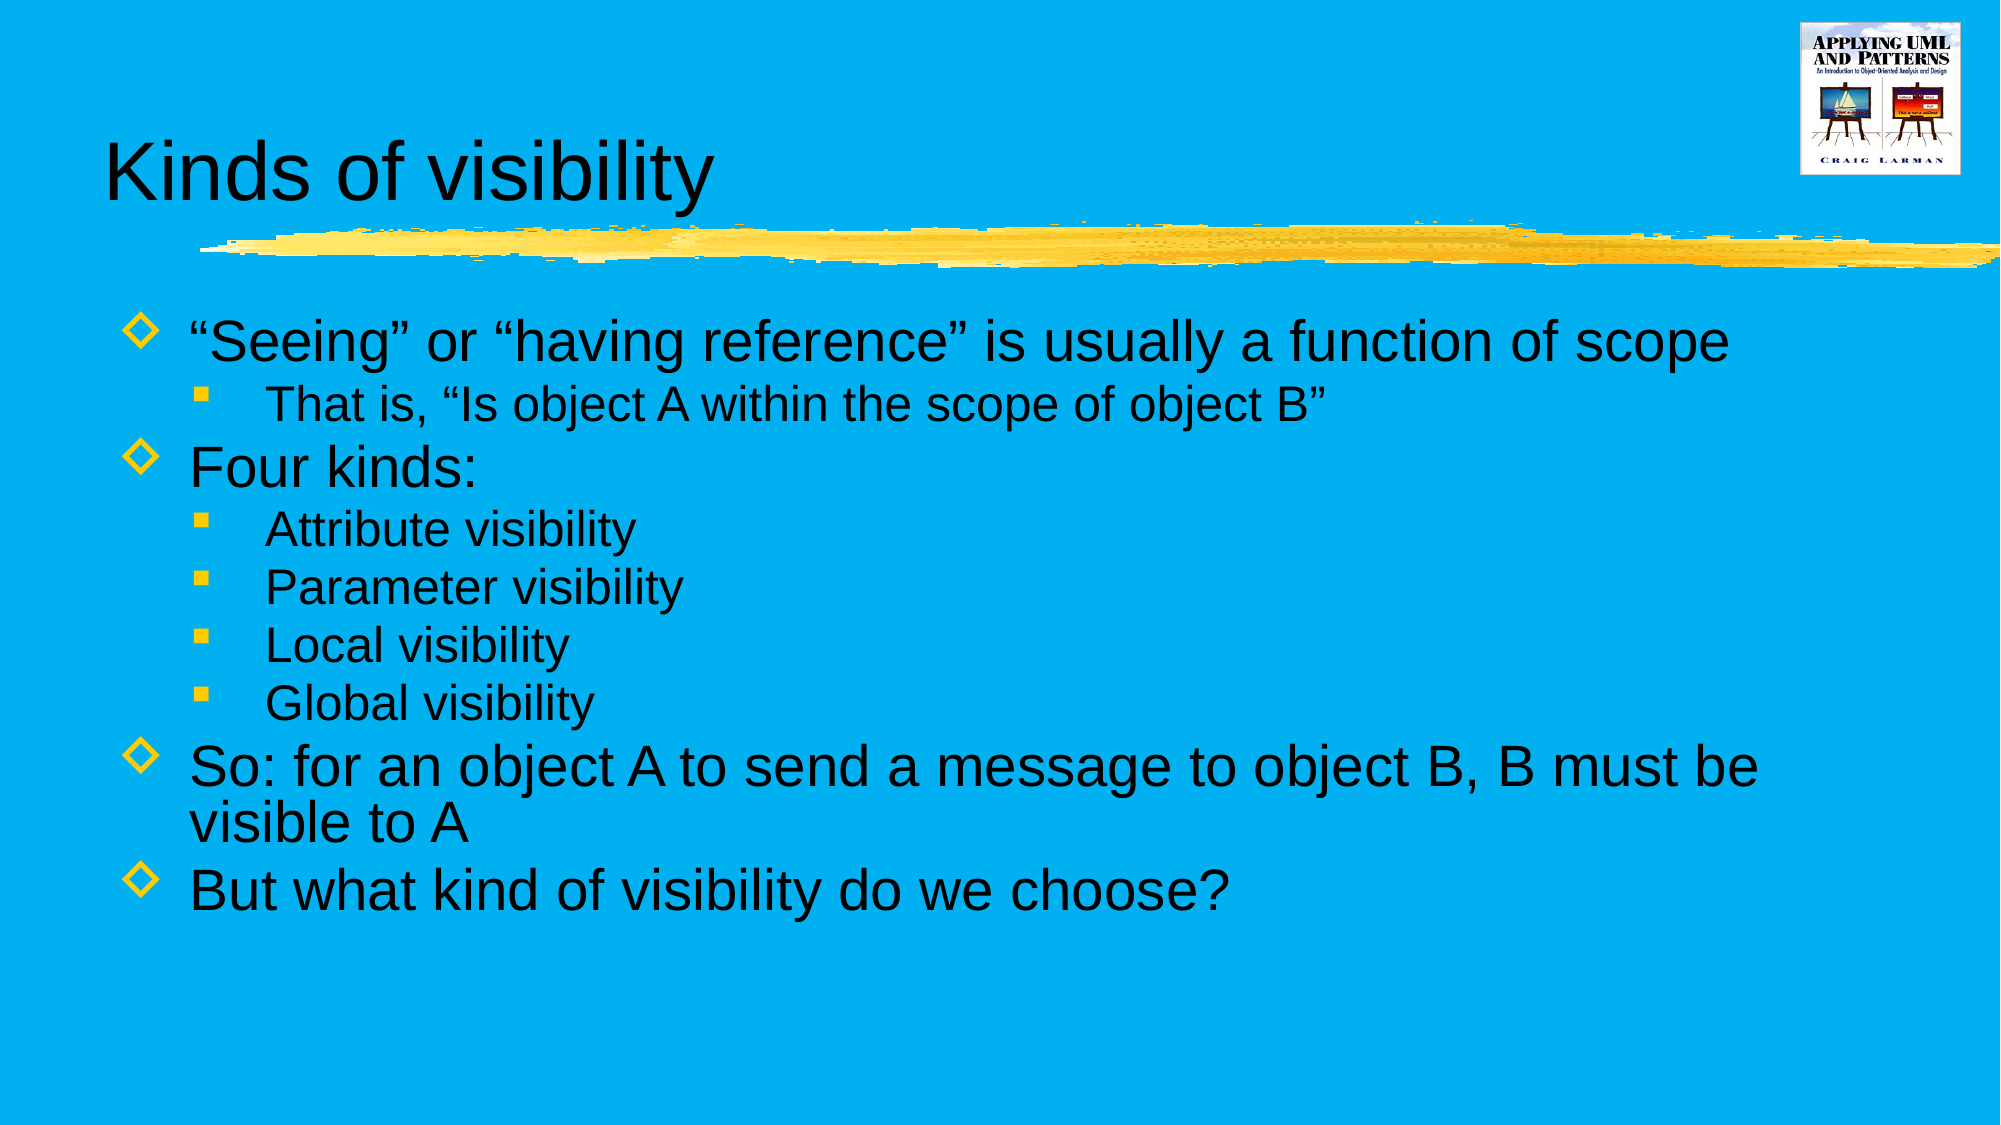

# Kinds of visibility
“Seeing” or “having reference” is usually a function of scope
That is, “Is object A within the scope of object B”
Four kinds:
Attribute visibility
Parameter visibility
Local visibility
Global visibility
So: for an object A to send a message to object B, B must be visible to A
But what kind of visibility do we choose?